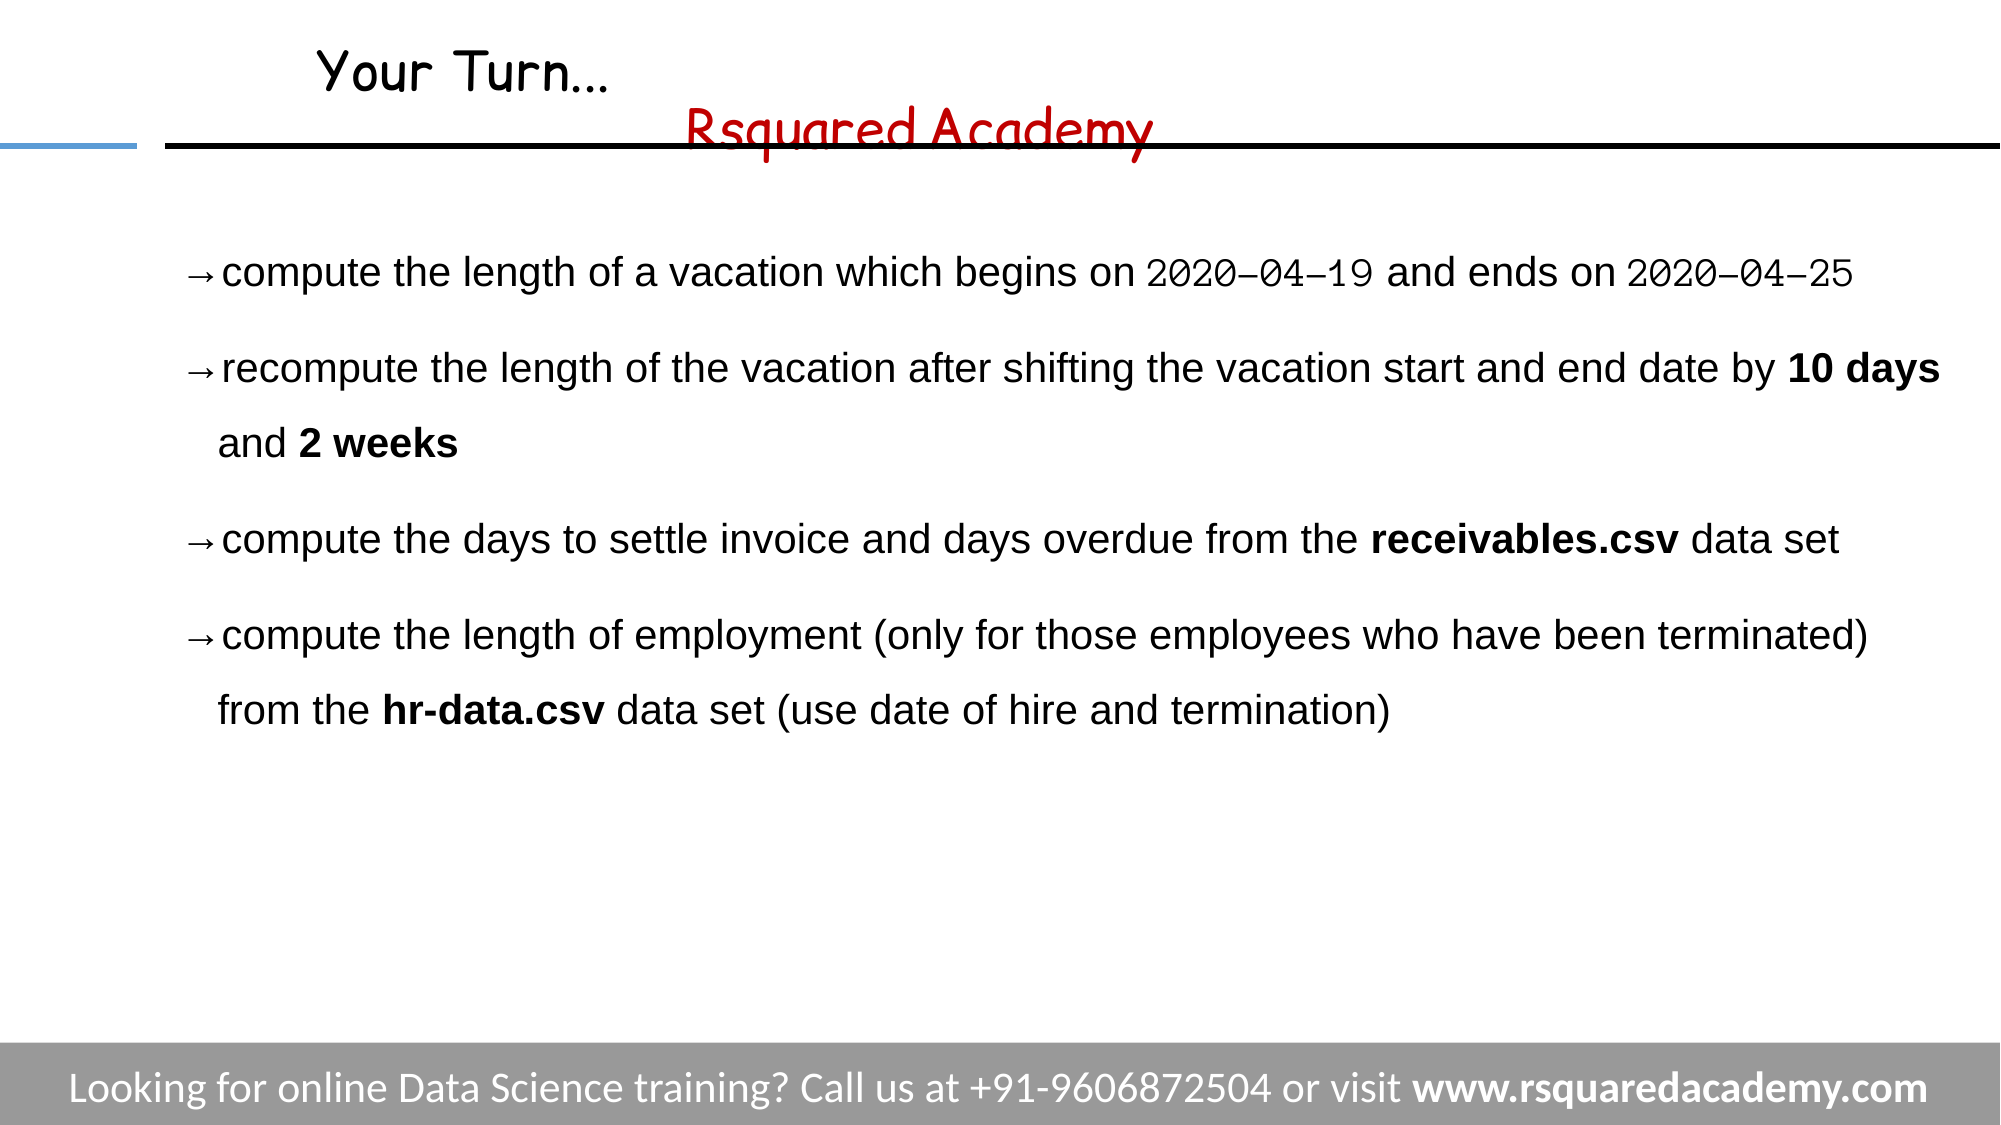

# Your Turn...			 	             					    	             Rsquared Academy
compute the length of a vacation which begins on 2020-04-19 and ends on 2020-04-25
recompute the length of the vacation after shifting the vacation start and end date by 10 days and 2 weeks
compute the days to settle invoice and days overdue from the receivables.csv data set
compute the length of employment (only for those employees who have been terminated) from the hr-data.csv data set (use date of hire and termination)

Looking for online Data Science training? Call us at +91-9606872504 or visit www.rsquaredacademy.com
20